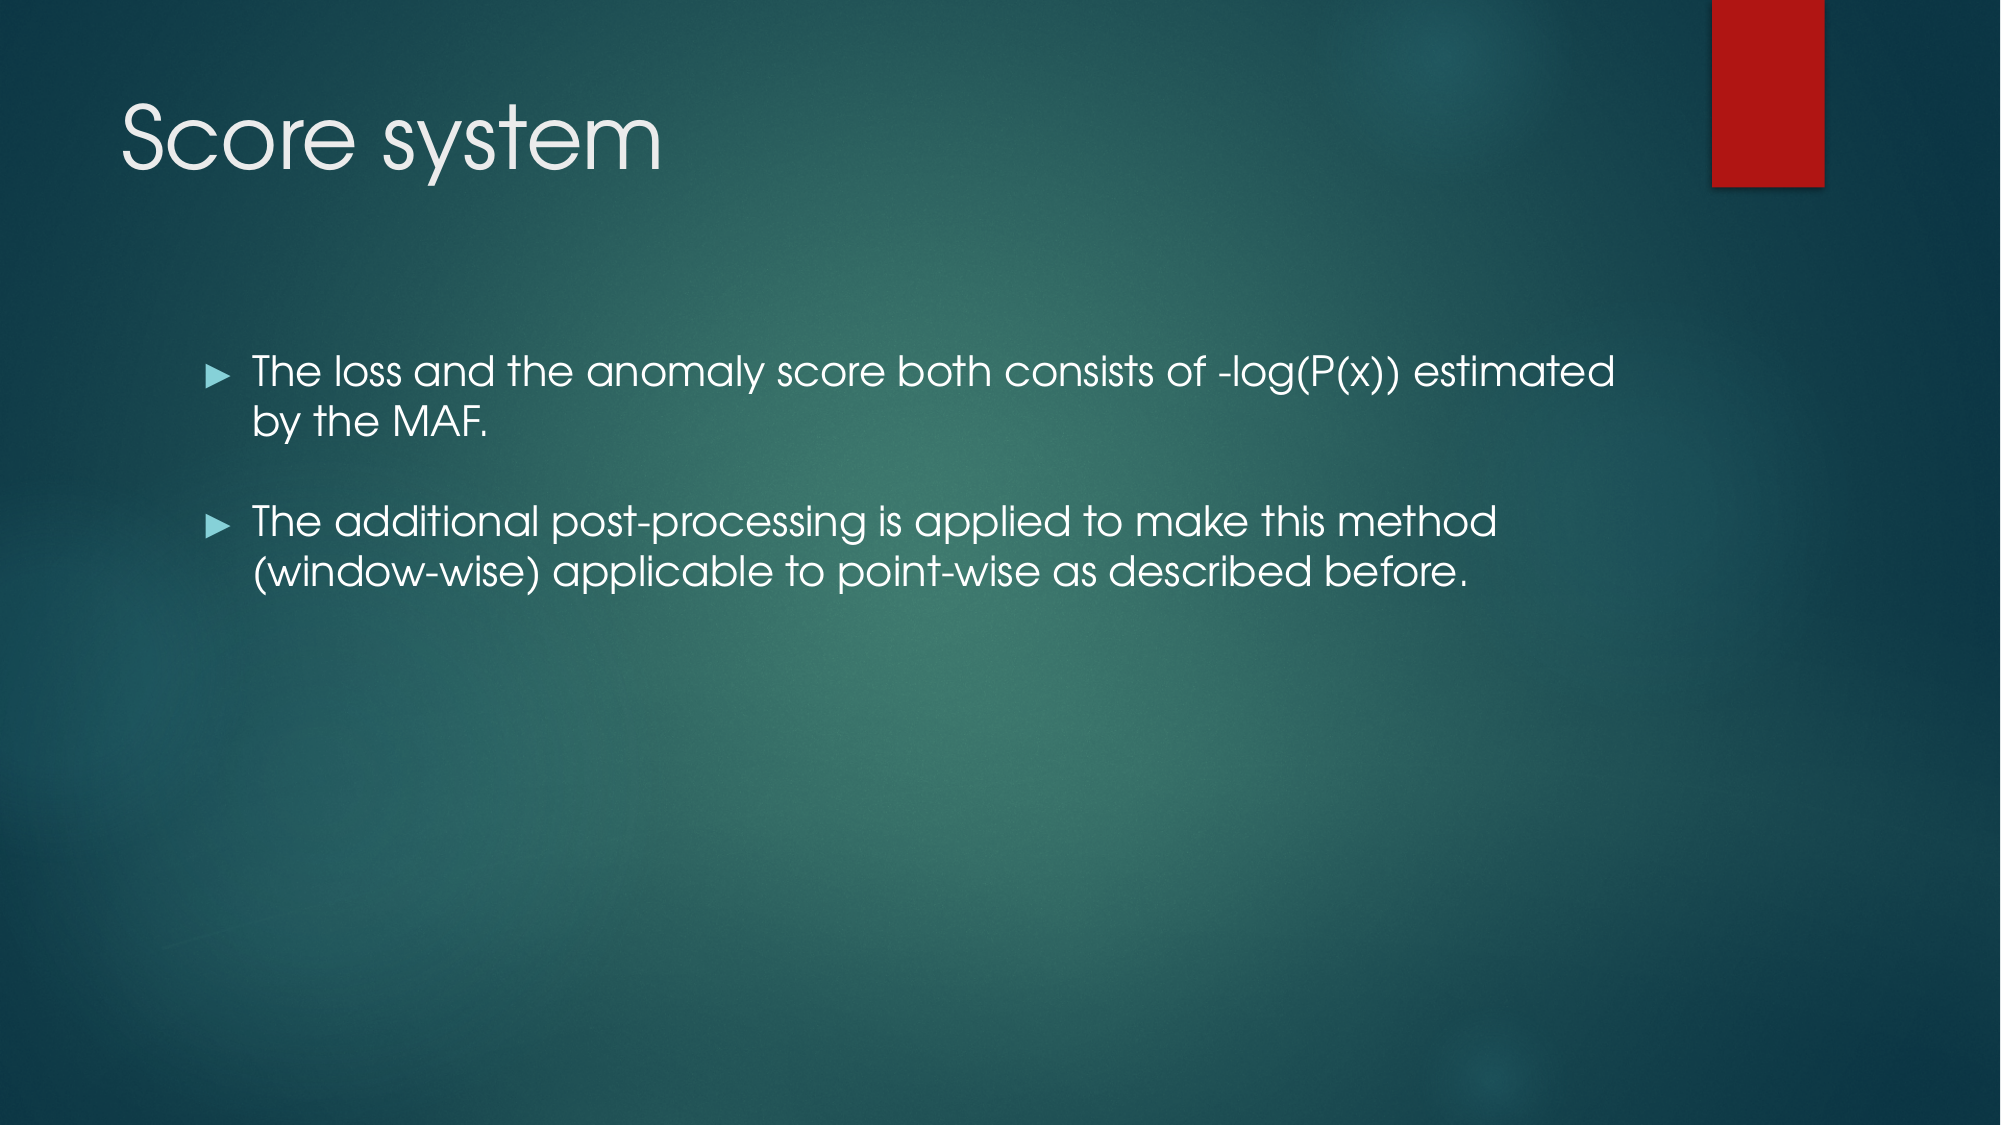

# Score system
The loss and the anomaly score both consists of -log(P(x)) estimated by the MAF.

The additional post-processing is applied to make this method (window-wise) applicable to point-wise as described before.